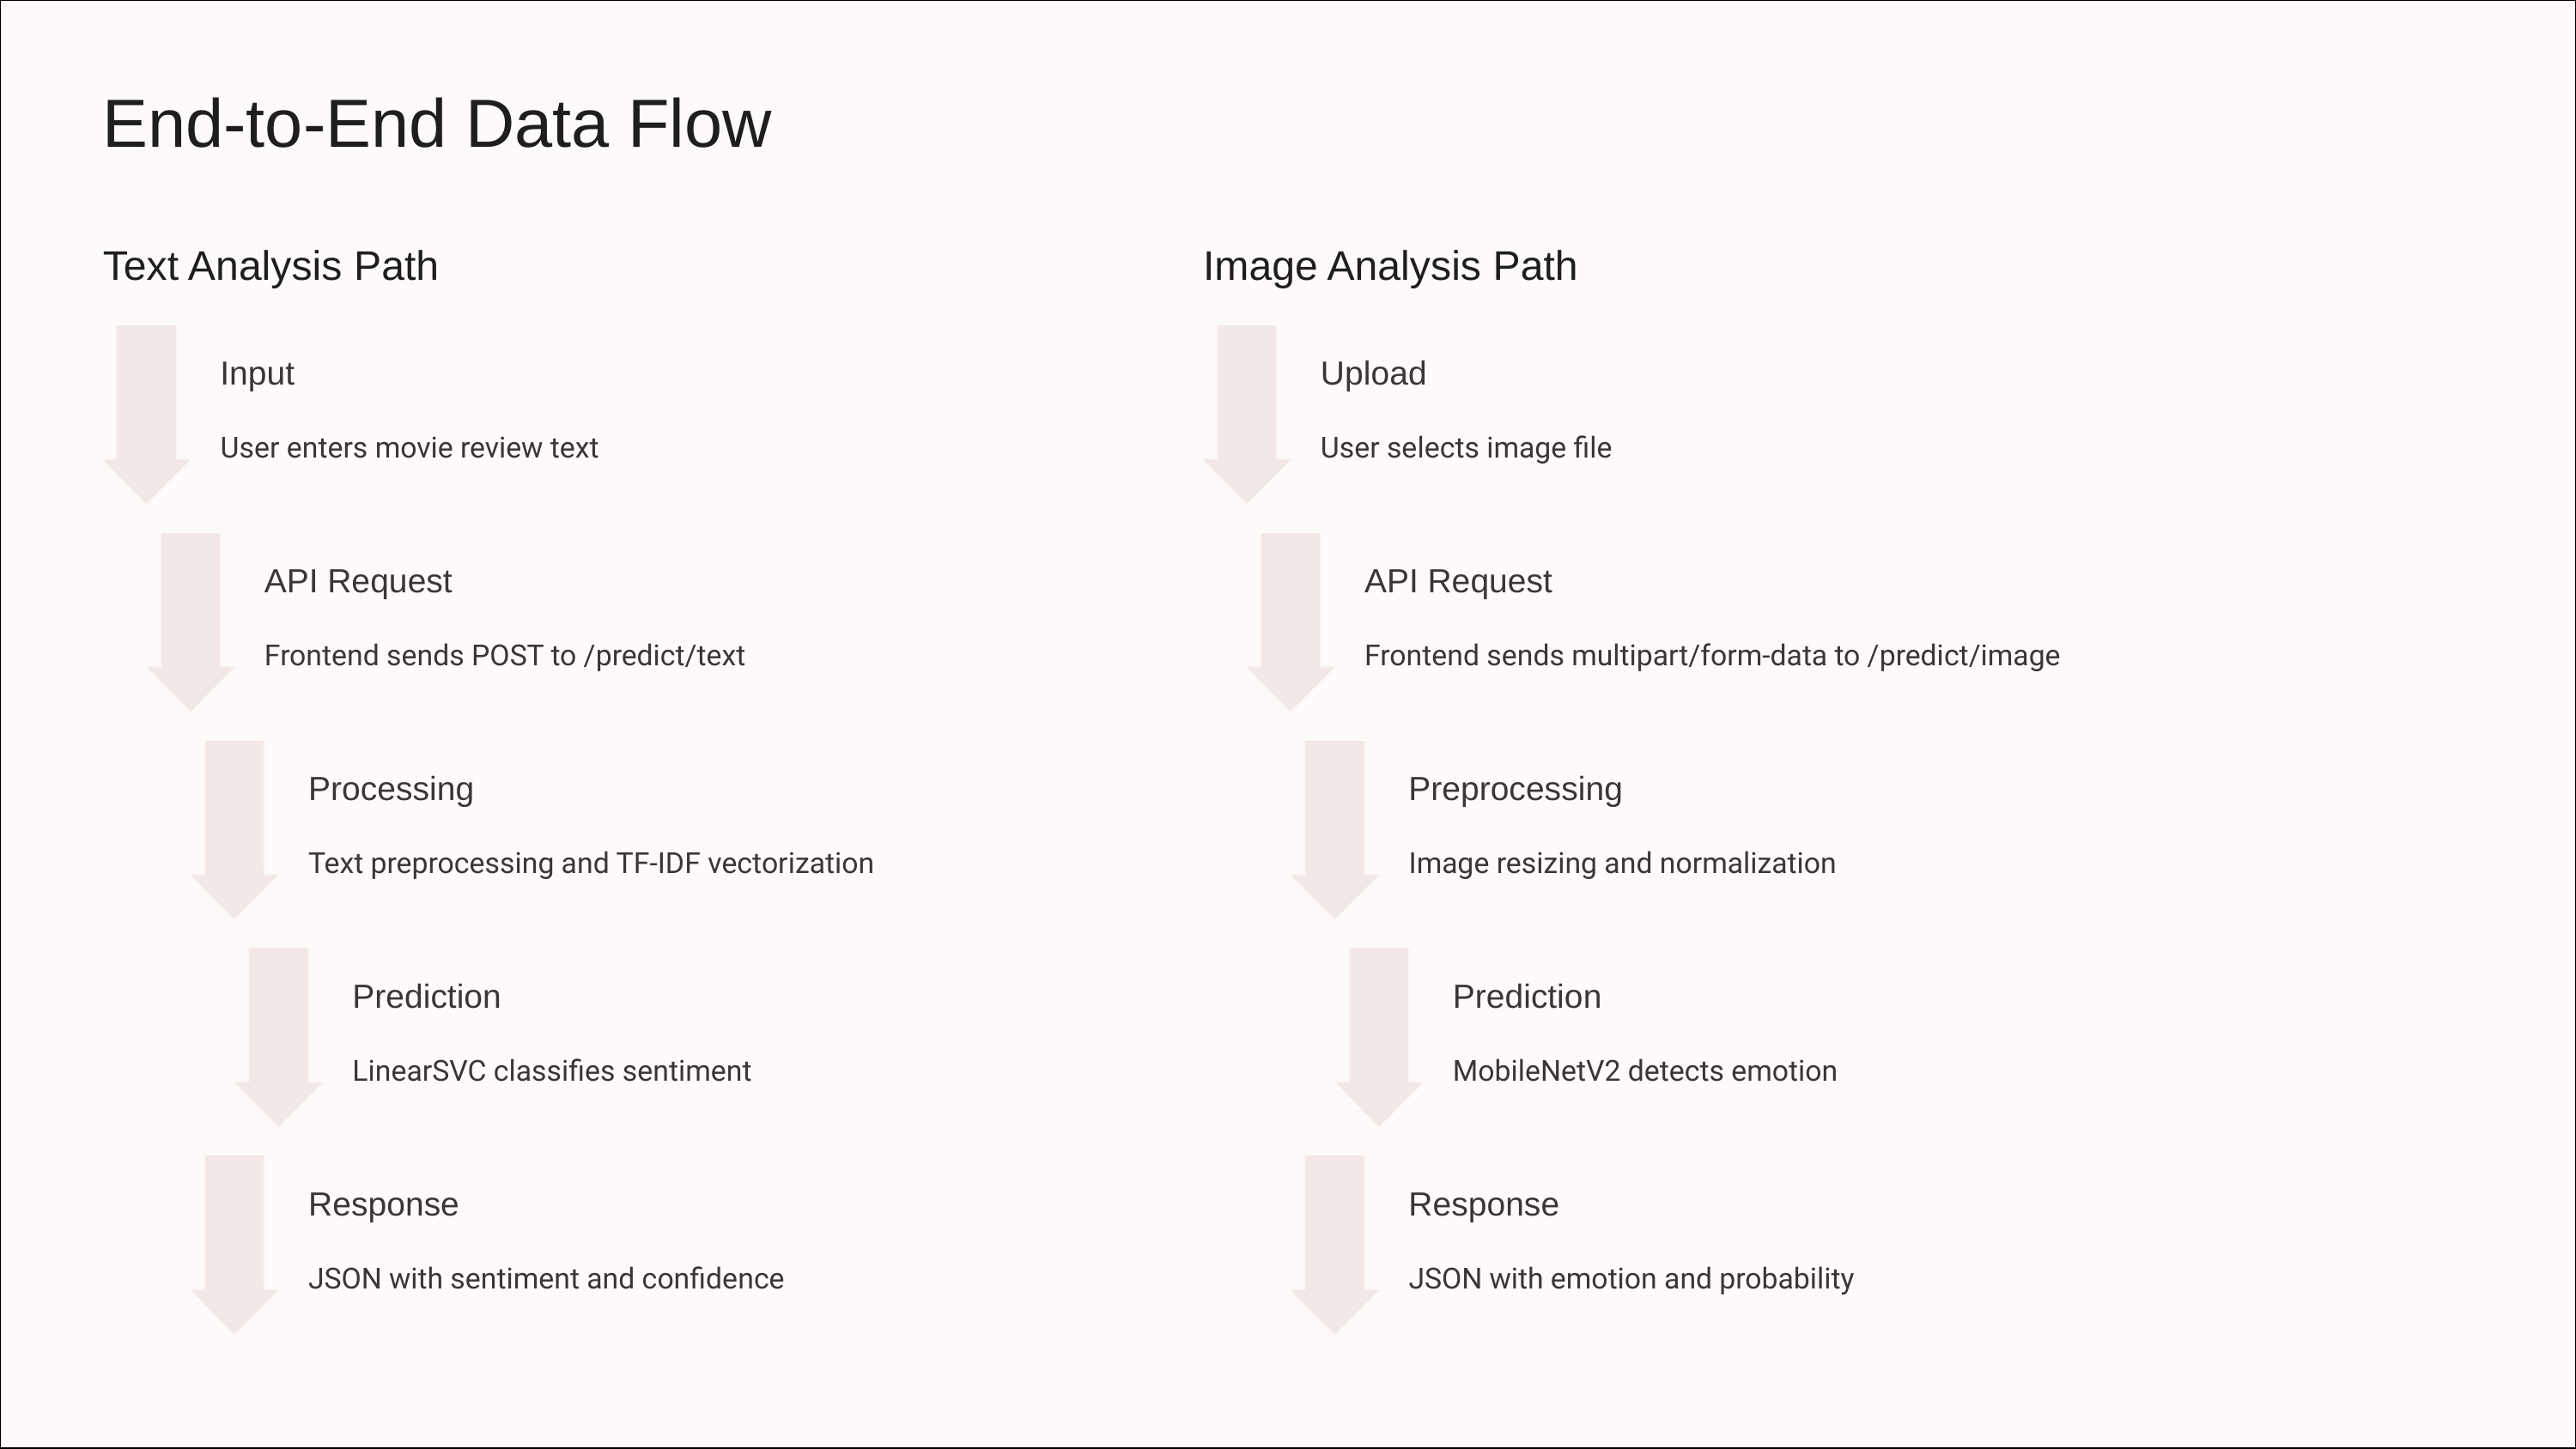

End-to-End Data Flow
Text Analysis Path
Image Analysis Path

Input
Upload
User enters movie review text
User selects image file

API Request
API Request
Frontend sends POST to /predict/text
Frontend sends multipart/form-data to /predict/image

Processing
Preprocessing
Text preprocessing and TF-IDF vectorization
Image resizing and normalization

Prediction
Prediction
LinearSVC classifies sentiment
MobileNetV2 detects emotion

Response
Response
JSON with sentiment and confidence
JSON with emotion and probability